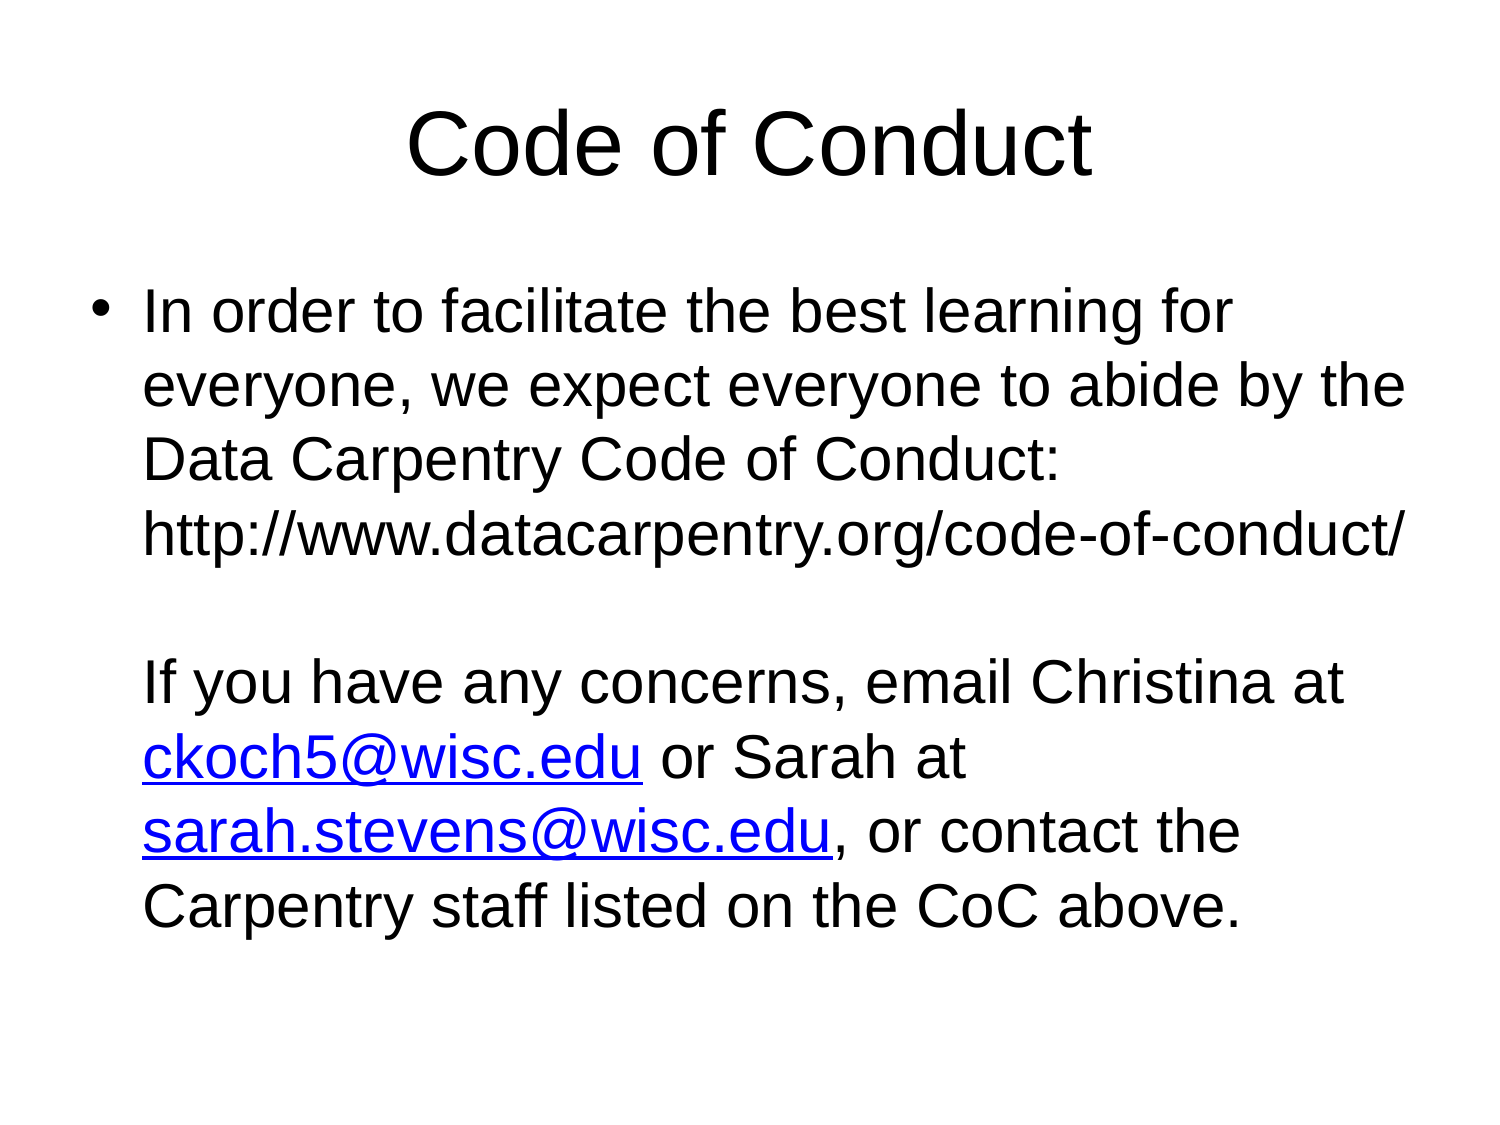

# Code of Conduct
In order to facilitate the best learning for everyone, we expect everyone to abide by the Data Carpentry Code of Conduct:
http://www.datacarpentry.org/code-of-conduct/
If you have any concerns, email Christina at ckoch5@wisc.edu or Sarah at sarah.stevens@wisc.edu, or contact the Carpentry staff listed on the CoC above.